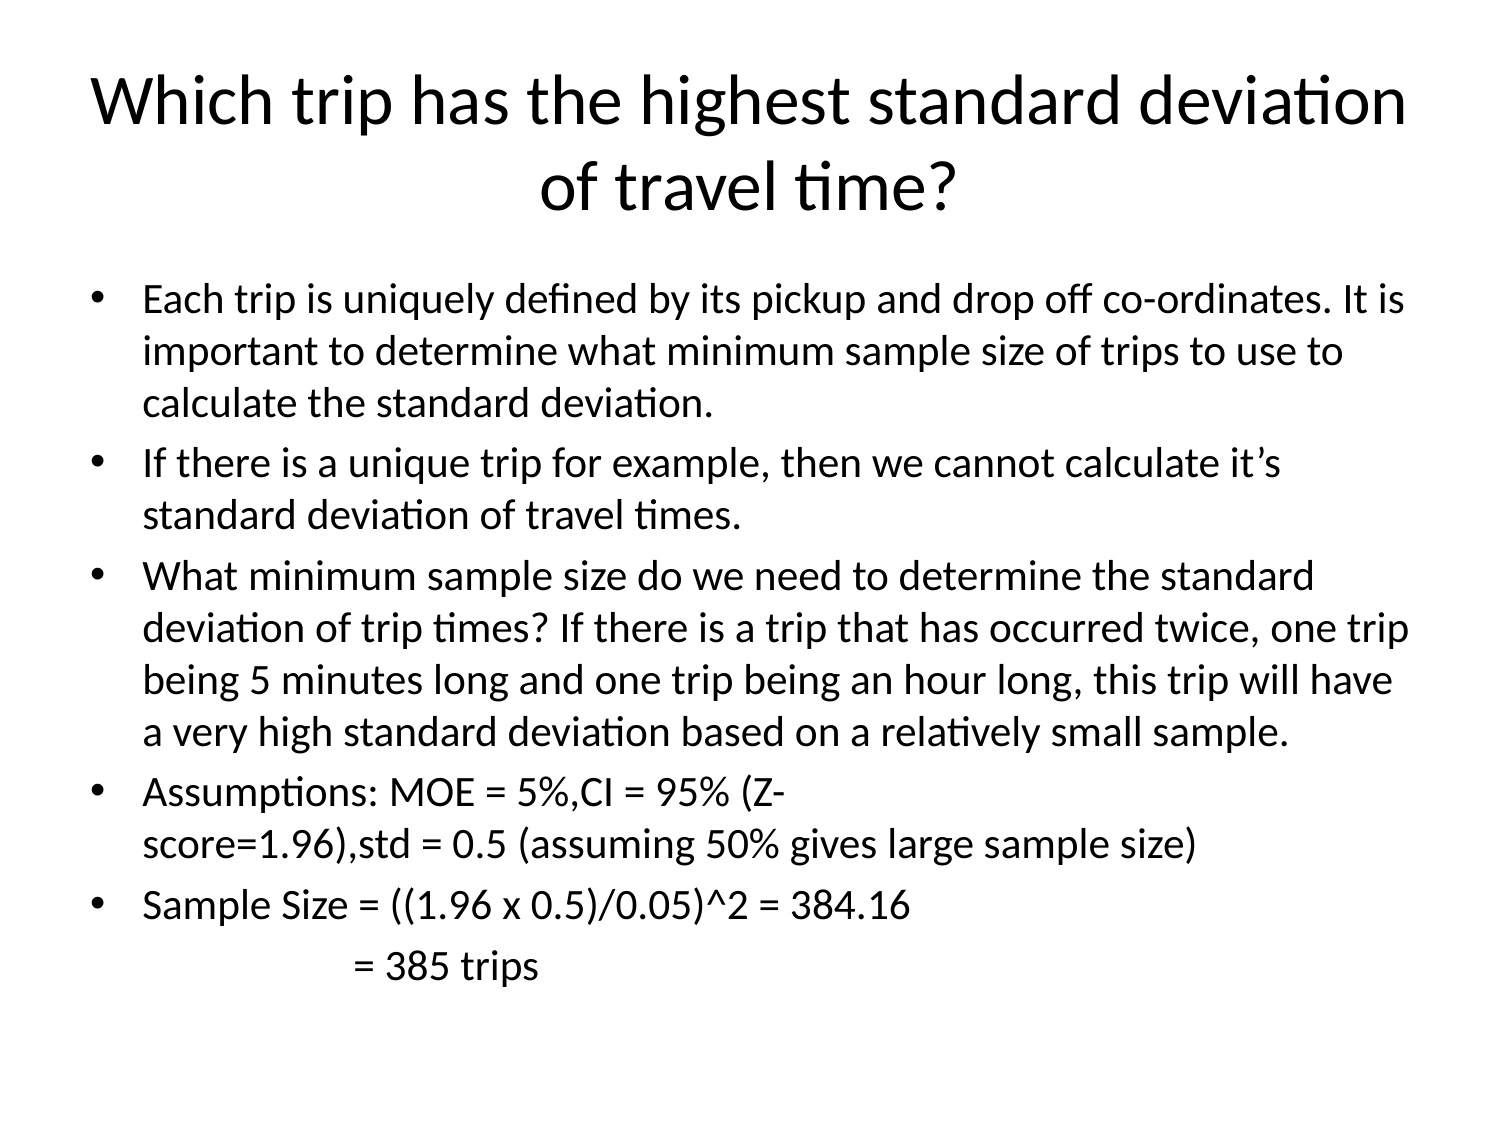

# Which trip has the highest standard deviation of travel time?
Each trip is uniquely defined by its pickup and drop off co-ordinates. It is important to determine what minimum sample size of trips to use to calculate the standard deviation.
If there is a unique trip for example, then we cannot calculate it’s standard deviation of travel times.
What minimum sample size do we need to determine the standard deviation of trip times? If there is a trip that has occurred twice, one trip being 5 minutes long and one trip being an hour long, this trip will have a very high standard deviation based on a relatively small sample.
Assumptions: MOE = 5%,CI = 95% (Z-score=1.96),std = 0.5 (assuming 50% gives large sample size)
Sample Size = ((1.96 x 0.5)/0.05)^2 = 384.16
                           = 385 trips